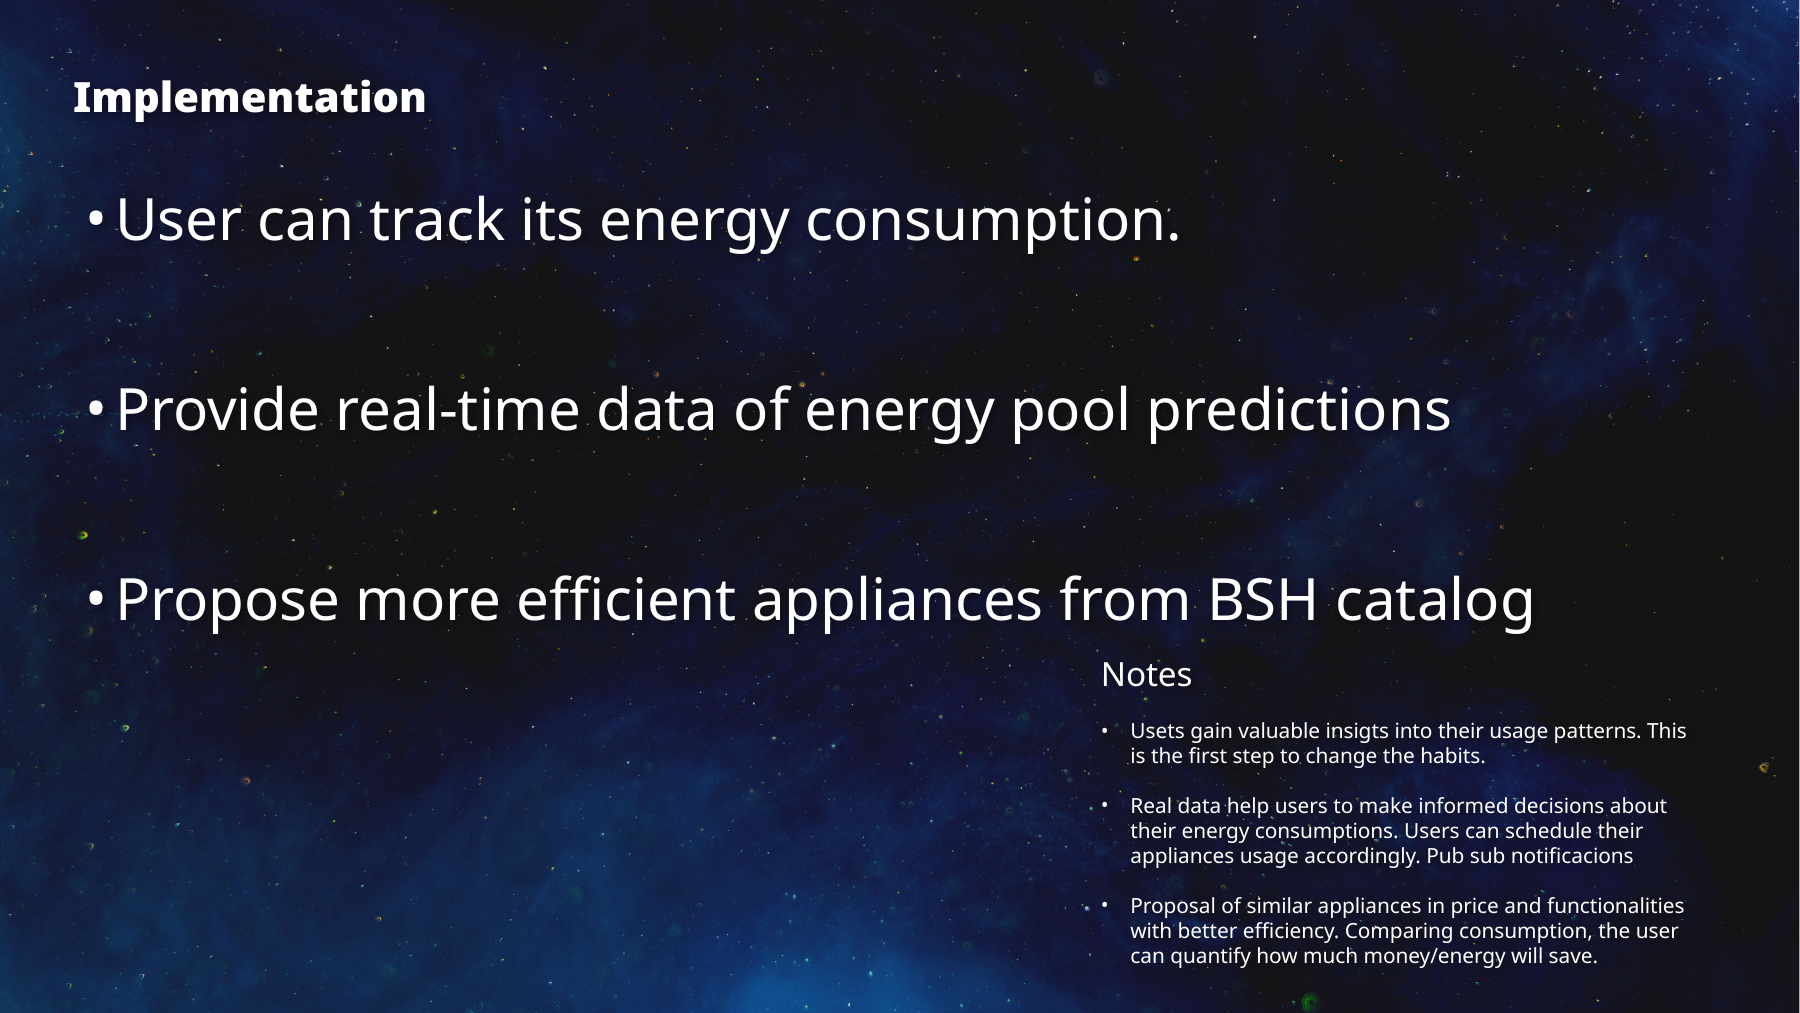

# Implementation
User can track its energy consumption.

Provide real-time data of energy pool predictions

Propose more efficient appliances from BSH catalog

Notes
Usets gain valuable insigts into their usage patterns. This is the first step to change the habits.
Real data help users to make informed decisions about their energy consumptions. Users can schedule their appliances usage accordingly. Pub sub notificacions
Proposal of similar appliances in price and functionalities with better efficiency. Comparing consumption, the user can quantify how much money/energy will save.